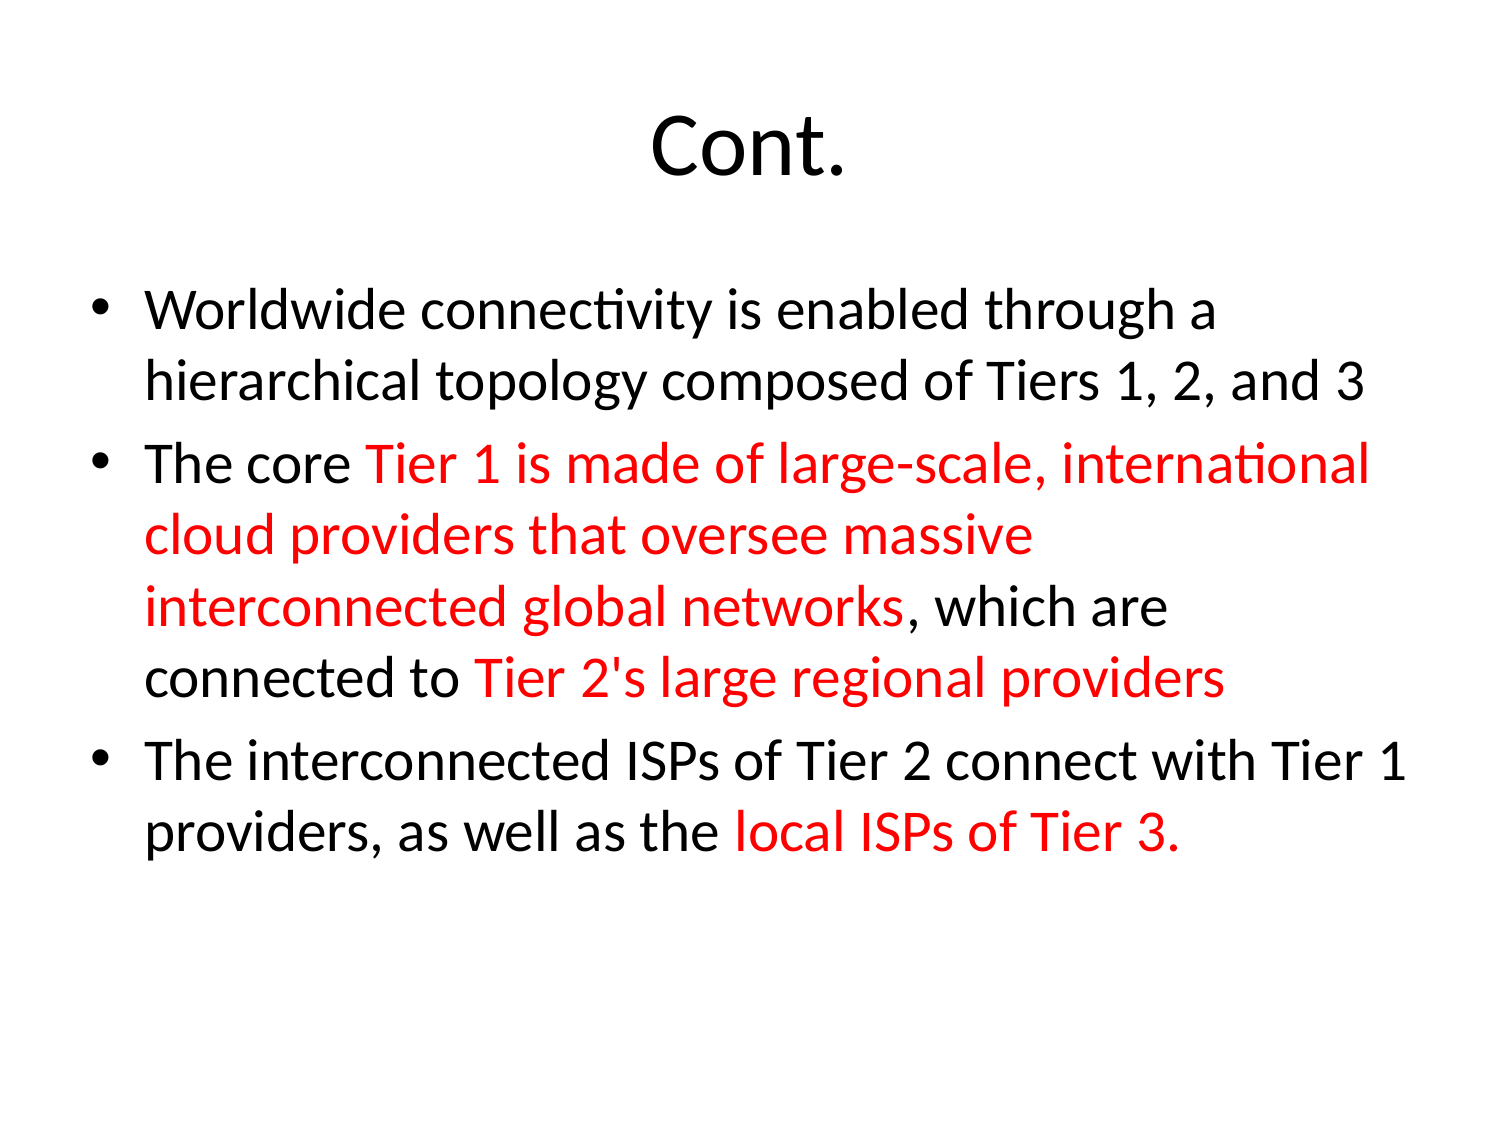

# Cont.
Worldwide connectivity is enabled through a hierarchical topology composed of Tiers 1, 2, and 3
The core Tier 1 is made of large-scale, international cloud providers that oversee massive interconnected global networks, which are connected to Tier 2's large regional providers
The interconnected ISPs of Tier 2 connect with Tier 1 providers, as well as the local ISPs of Tier 3.